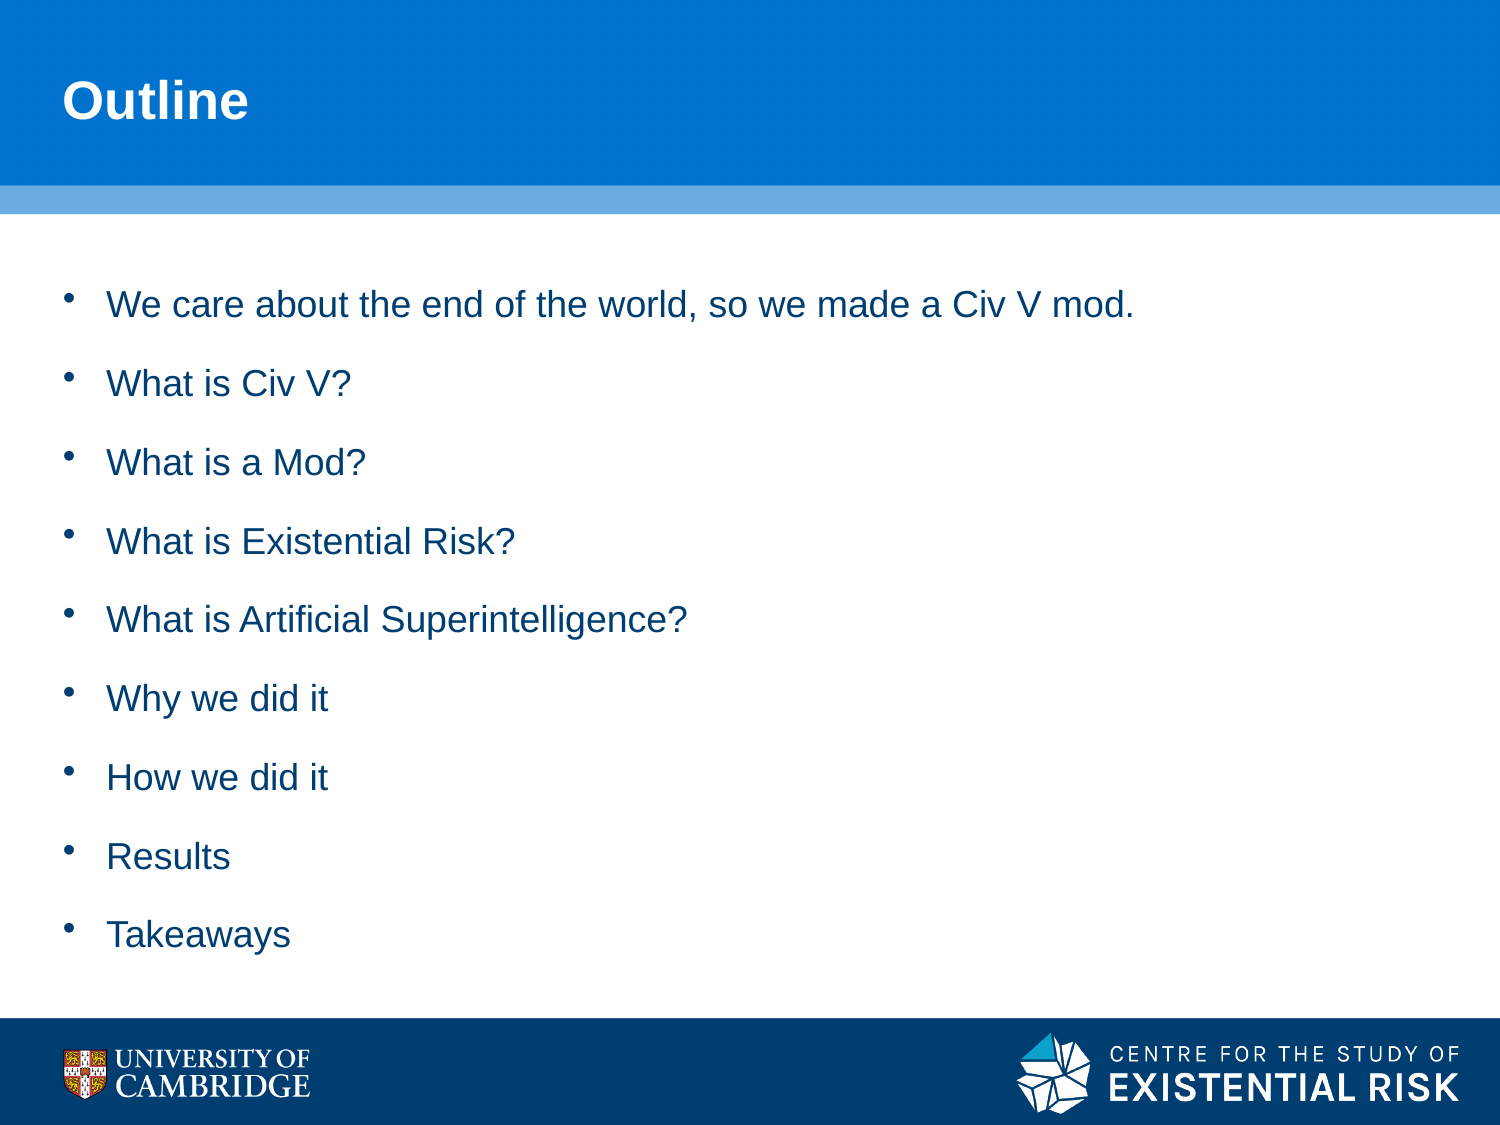

# Outline
We care about the end of the world, so we made a Civ V mod.
What is Civ V?
What is a Mod?
What is Existential Risk?
What is Artificial Superintelligence?
Why we did it
How we did it
Results
Takeaways